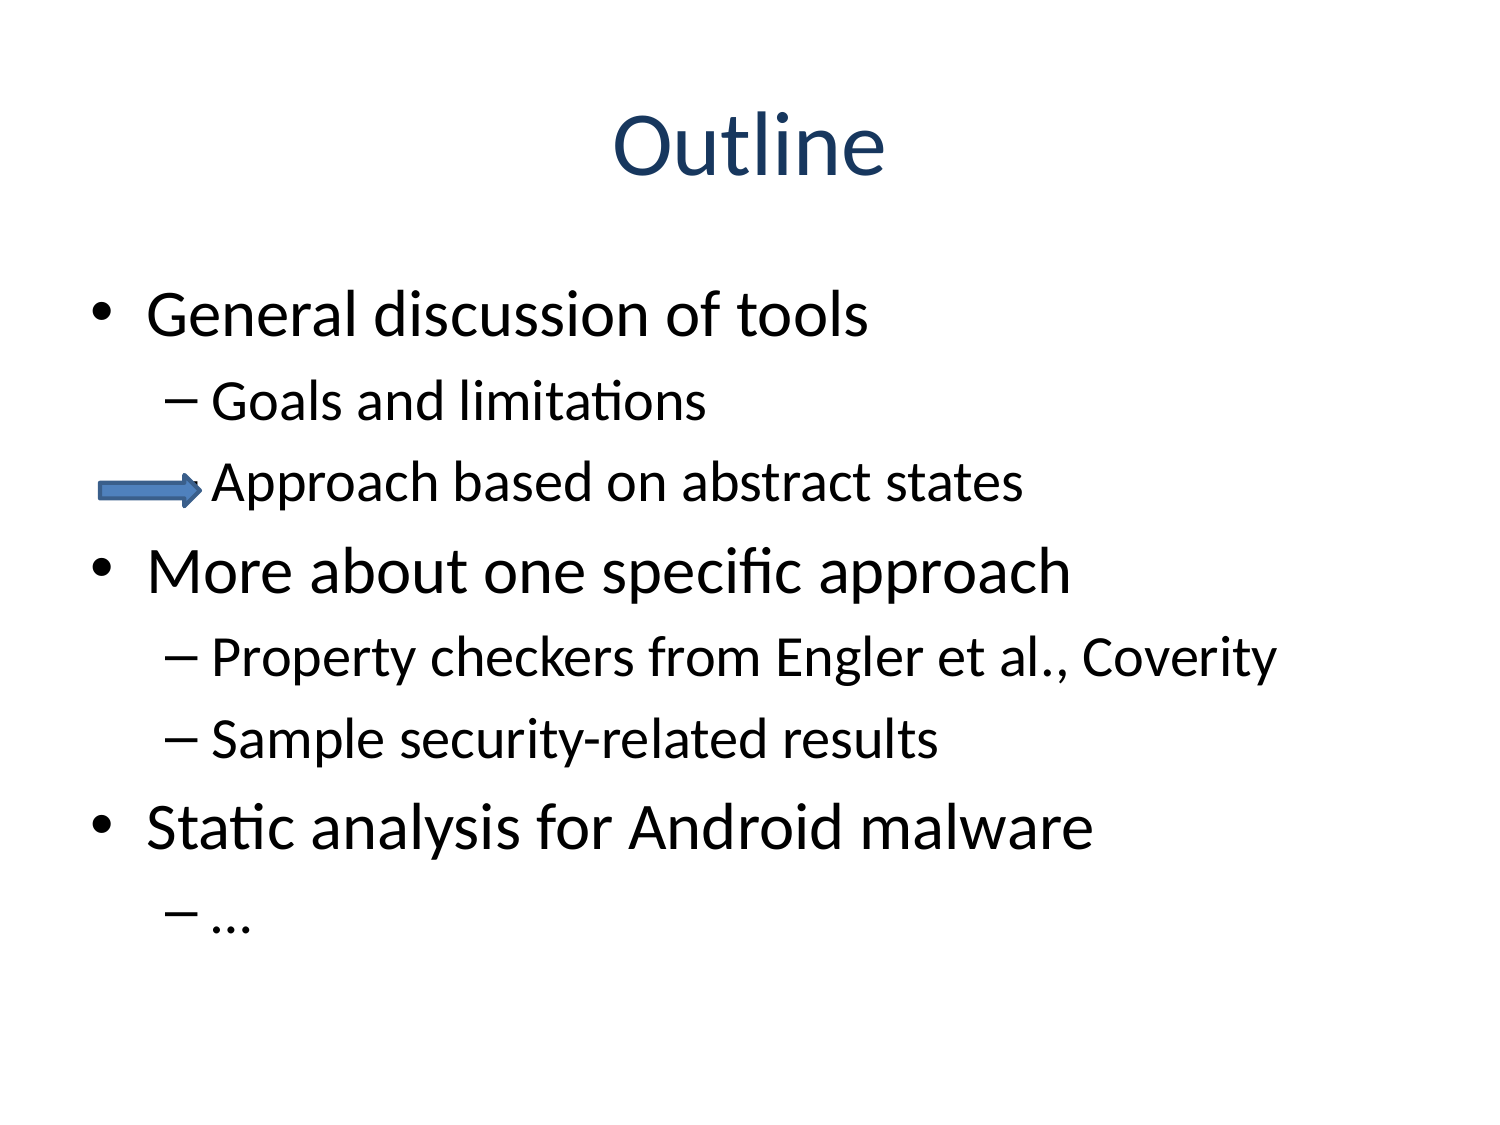

# Outline
General discussion of tools
Goals and limitations
Approach based on abstract states
More about one specific approach
Property checkers from Engler et al., Coverity
Sample security-related results
Static analysis for Android malware
…